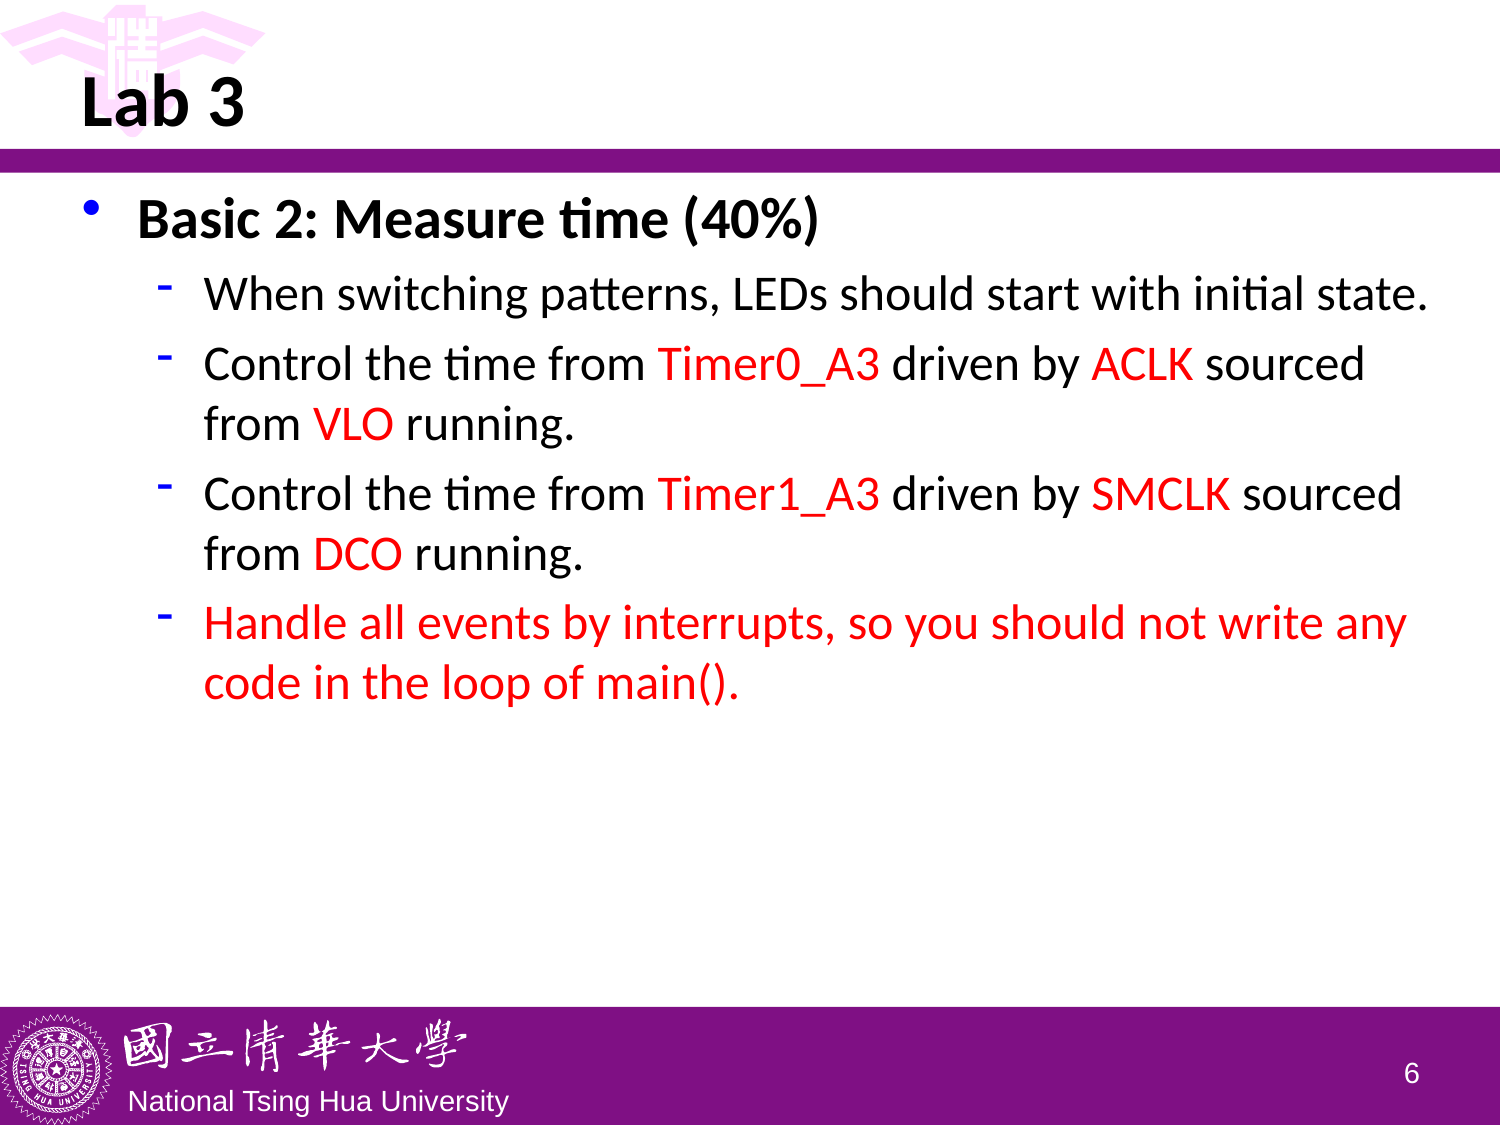

# Lab 3
Basic 2: Measure time (40%)
When switching patterns, LEDs should start with initial state.
Control the time from Timer0_A3 driven by ACLK sourced from VLO running.
Control the time from Timer1_A3 driven by SMCLK sourced from DCO running.
Handle all events by interrupts, so you should not write any code in the loop of main().
6